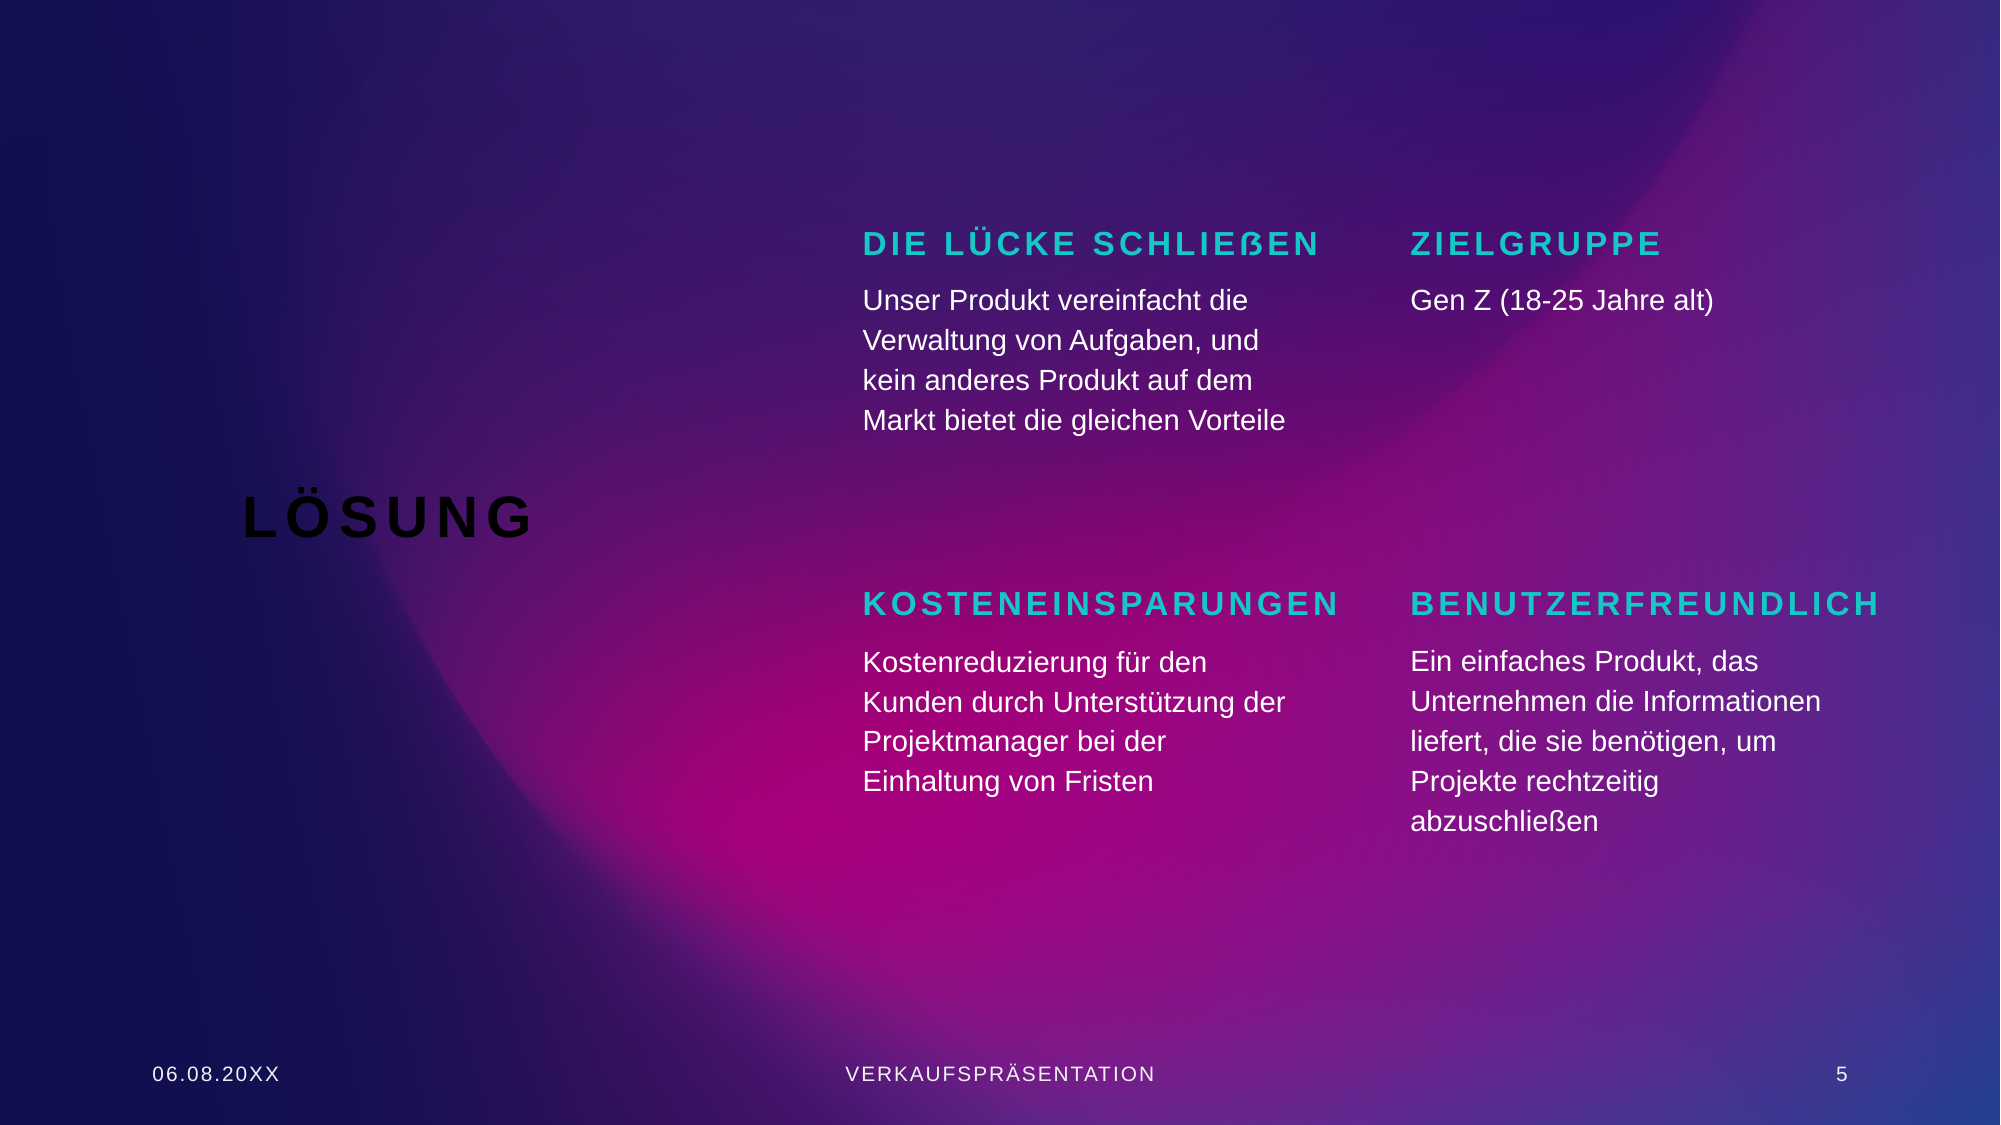

Die Lücke schließen
Zielgruppe
Unser Produkt vereinfacht die Verwaltung von Aufgaben, und kein anderes Produkt auf dem Markt bietet die gleichen Vorteile
Gen Z (18-25 Jahre alt)
# Lösung
Kosteneinsparungen
Benutzerfreundlich
Ein einfaches Produkt, das Unternehmen die Informationen liefert, die sie benötigen, um Projekte rechtzeitig abzuschließen
Kostenreduzierung für den Kunden durch Unterstützung der Projektmanager bei der Einhaltung von Fristen
06.08.20XX
VERKAUFSPRÄSENTATION
5